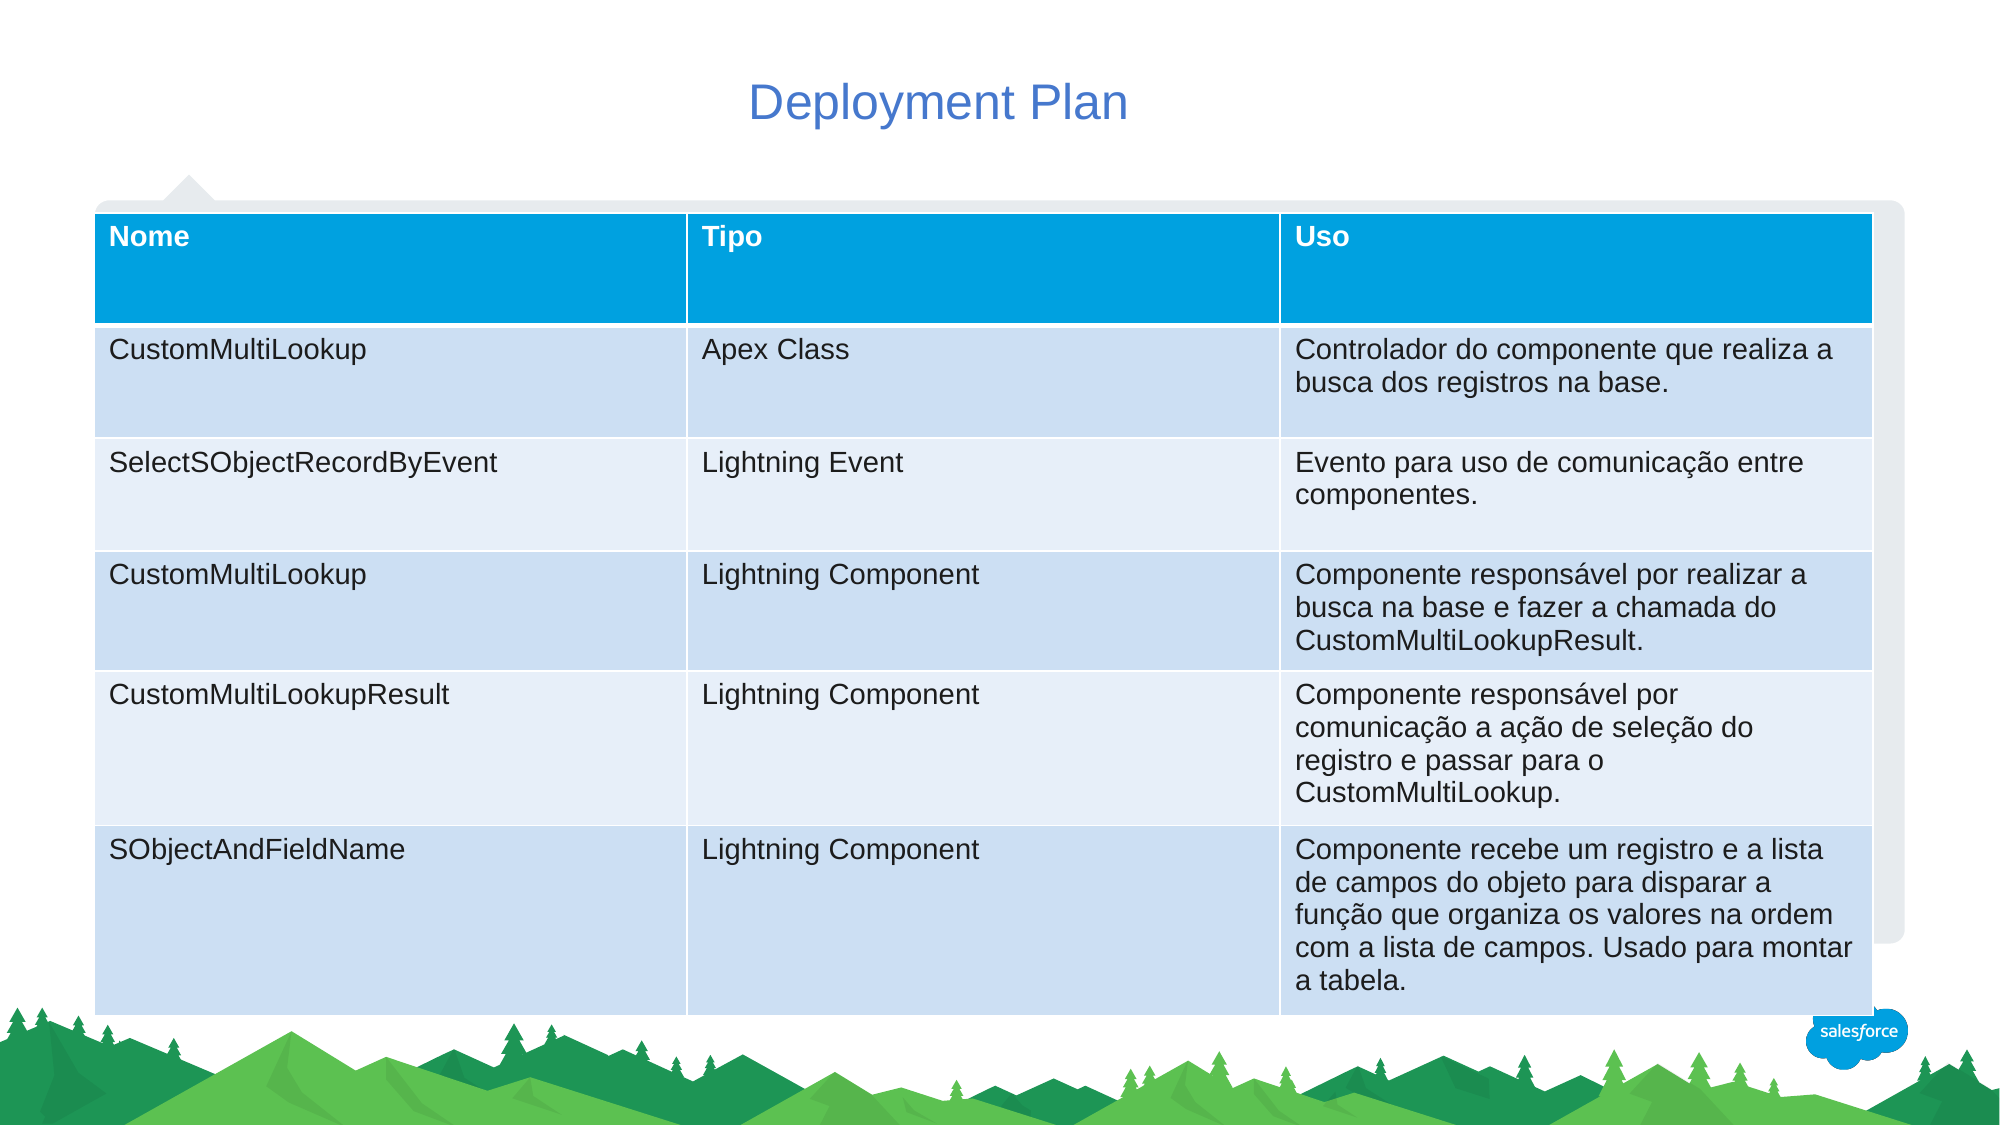

#
Deployment Plan

| Nome | Tipo | Uso |
| --- | --- | --- |
| CustomMultiLookup | Apex Class | Controlador do componente que realiza a busca dos registros na base. |
| SelectSObjectRecordByEvent | Lightning Event | Evento para uso de comunicação entre componentes. |
| CustomMultiLookup | Lightning Component | Componente responsável por realizar a busca na base e fazer a chamada do CustomMultiLookupResult. |
| CustomMultiLookupResult | Lightning Component | Componente responsável por comunicação a ação de seleção do registro e passar para o CustomMultiLookup. |
| SObjectAndFieldName | Lightning Component | Componente recebe um registro e a lista de campos do objeto para disparar a função que organiza os valores na ordem com a lista de campos. Usado para montar a tabela. |